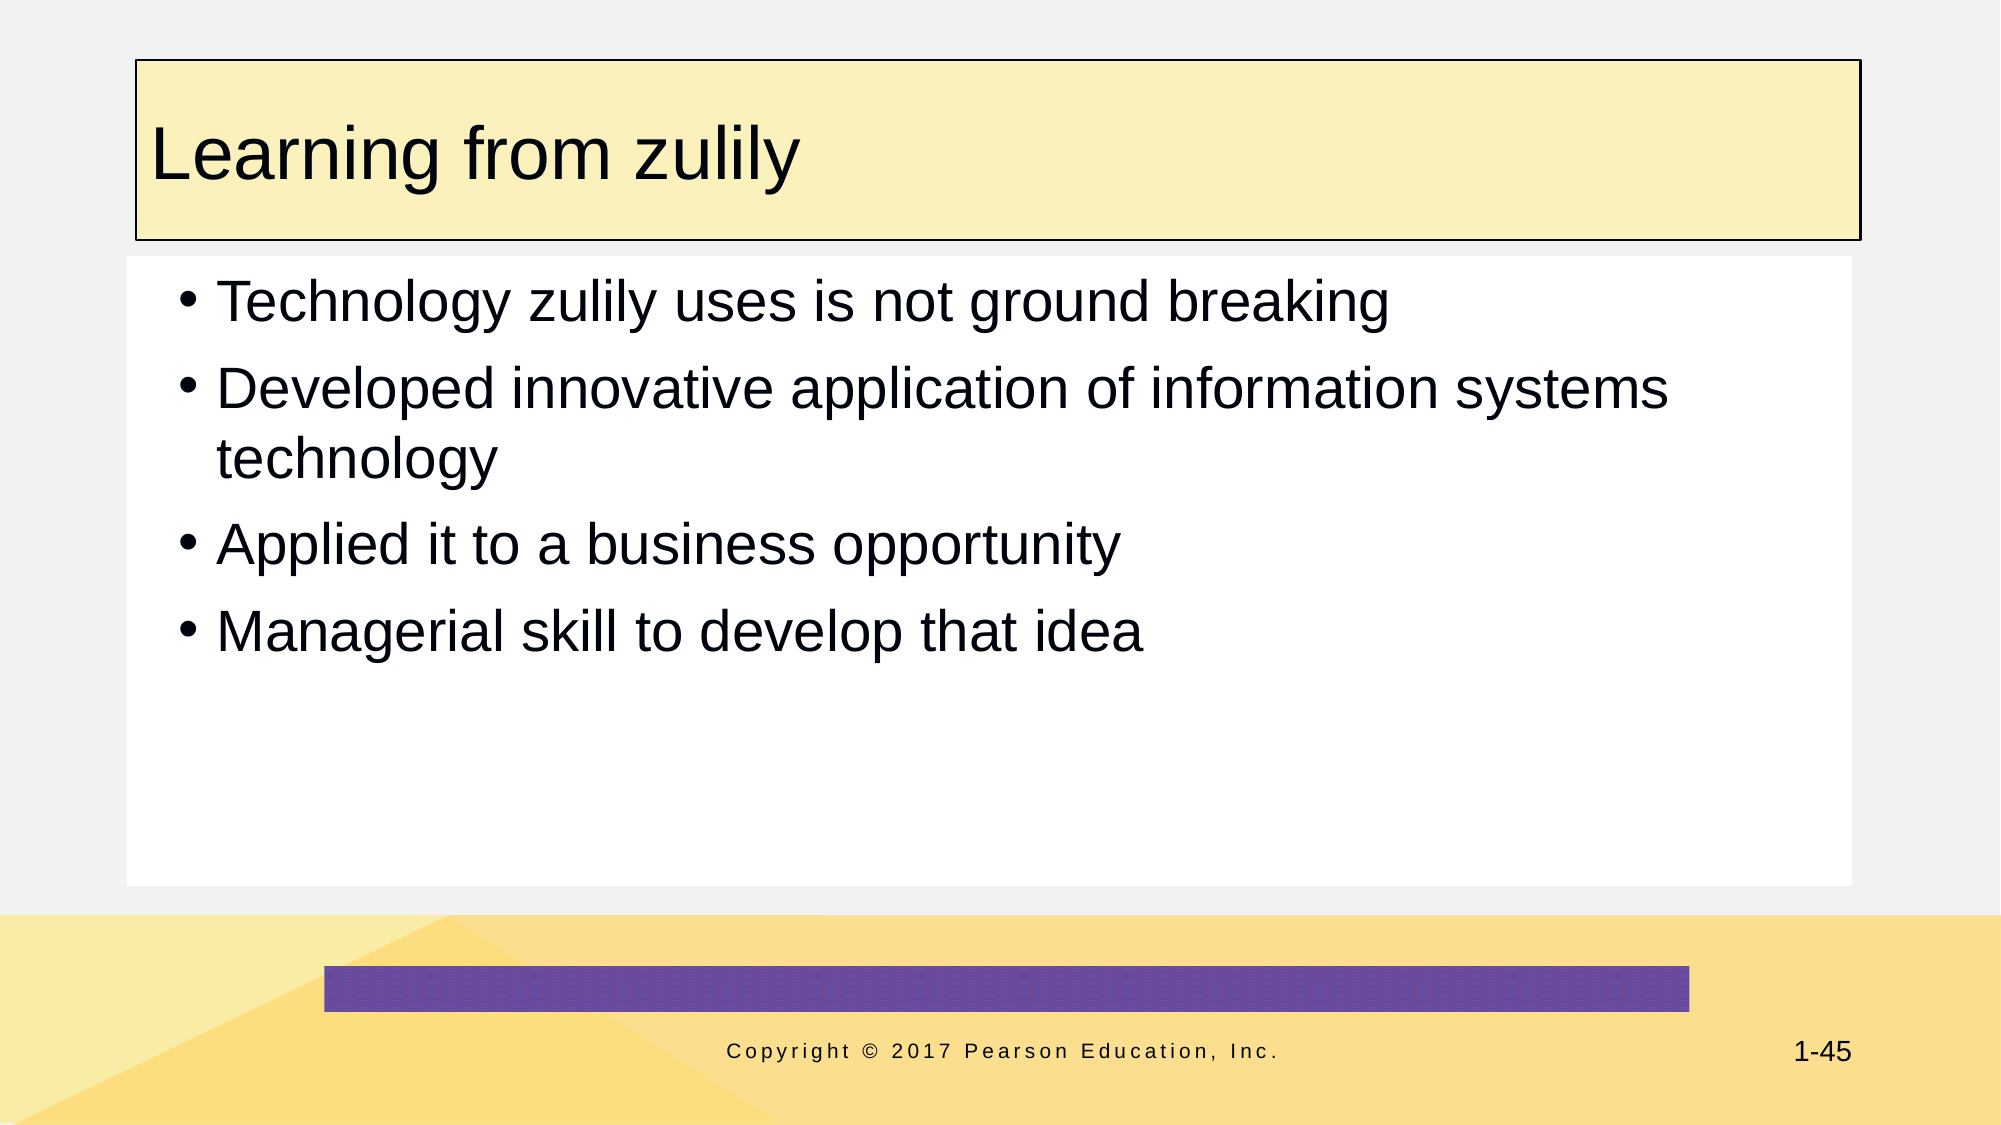

# Learning from zulily
Technology zulily uses is not ground breaking
Developed innovative application of information systems technology
Applied it to a business opportunity
Managerial skill to develop that idea

Copyright © 2017 Pearson Education, Inc.